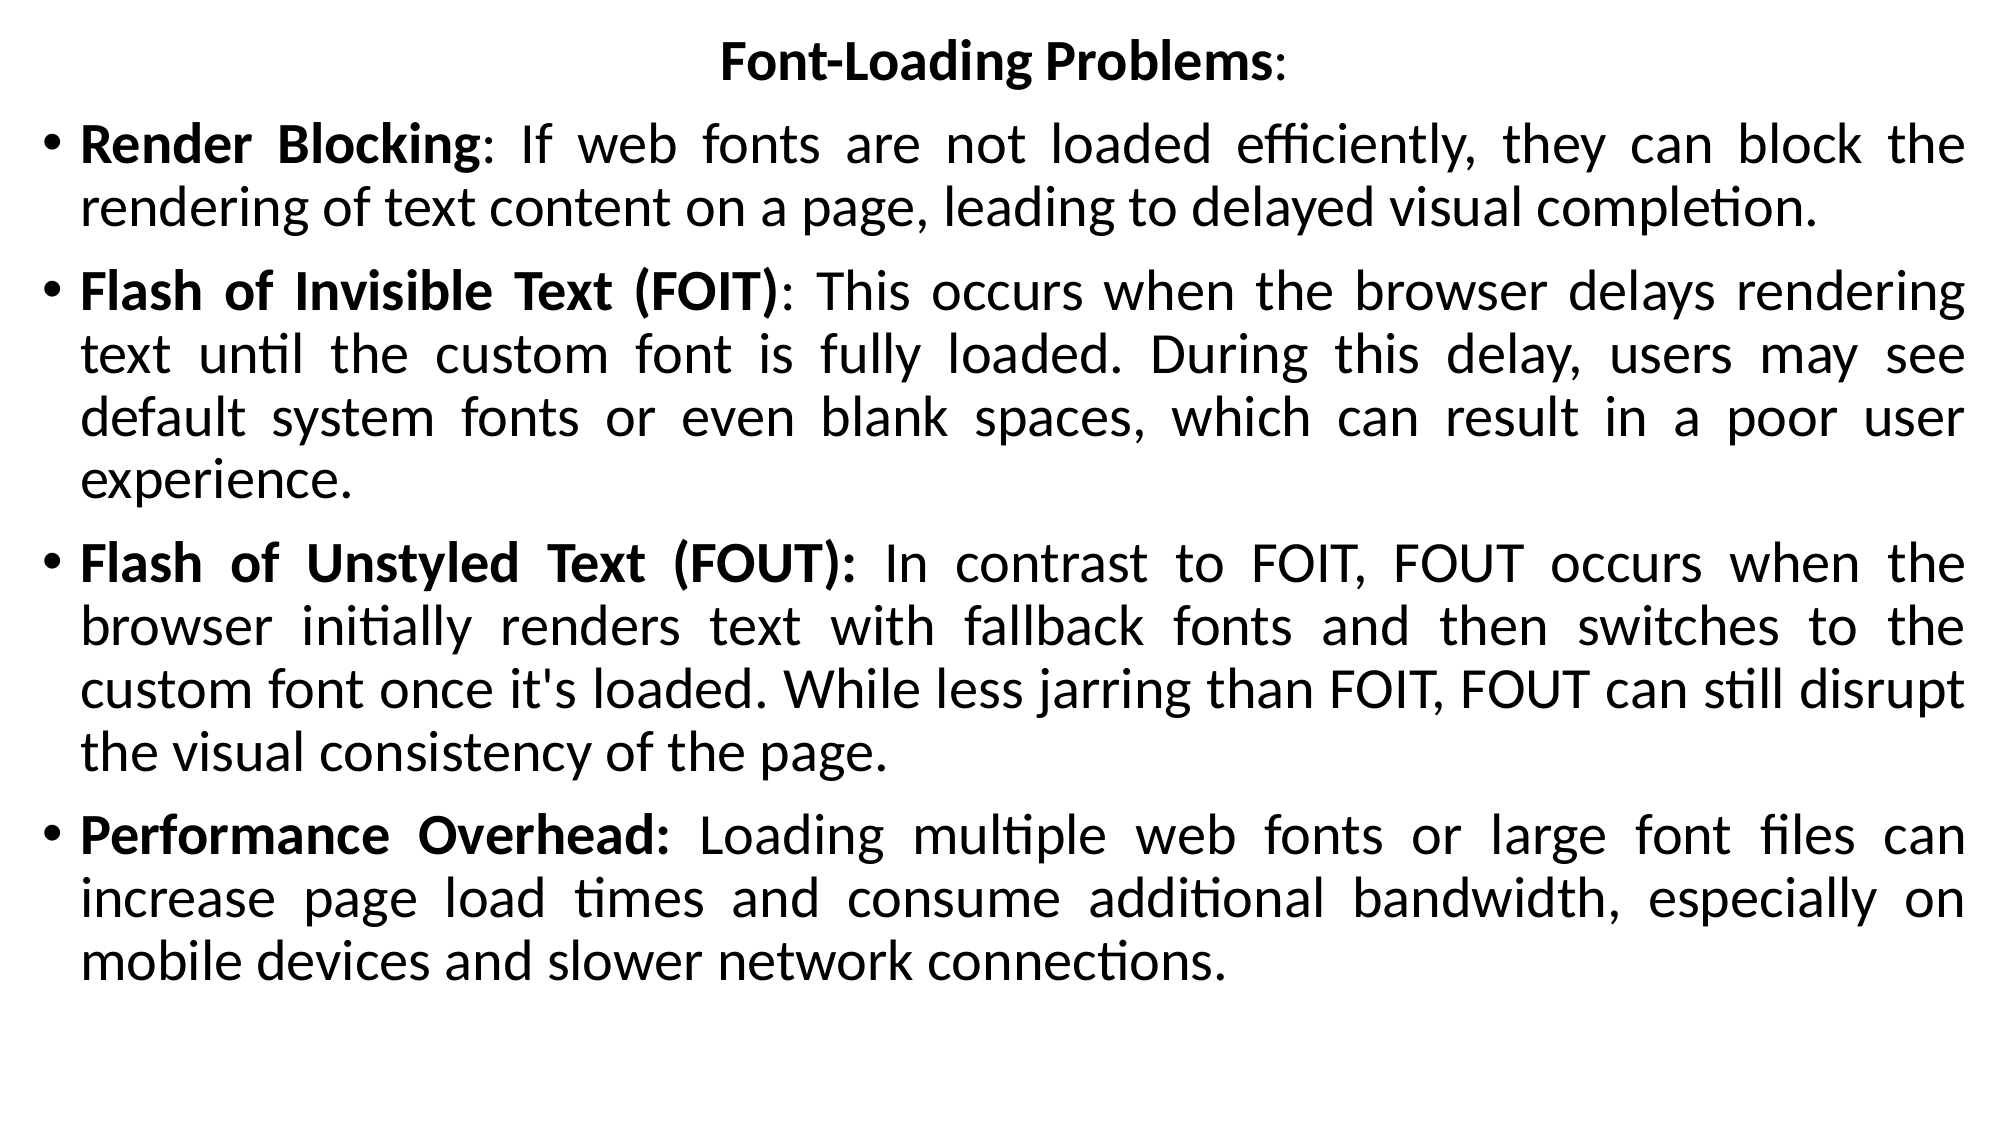

Font-Loading Problems:
Render Blocking: If web fonts are not loaded efficiently, they can block the rendering of text content on a page, leading to delayed visual completion.
Flash of Invisible Text (FOIT): This occurs when the browser delays rendering text until the custom font is fully loaded. During this delay, users may see default system fonts or even blank spaces, which can result in a poor user experience.
Flash of Unstyled Text (FOUT): In contrast to FOIT, FOUT occurs when the browser initially renders text with fallback fonts and then switches to the custom font once it's loaded. While less jarring than FOIT, FOUT can still disrupt the visual consistency of the page.
Performance Overhead: Loading multiple web fonts or large font files can increase page load times and consume additional bandwidth, especially on mobile devices and slower network connections.